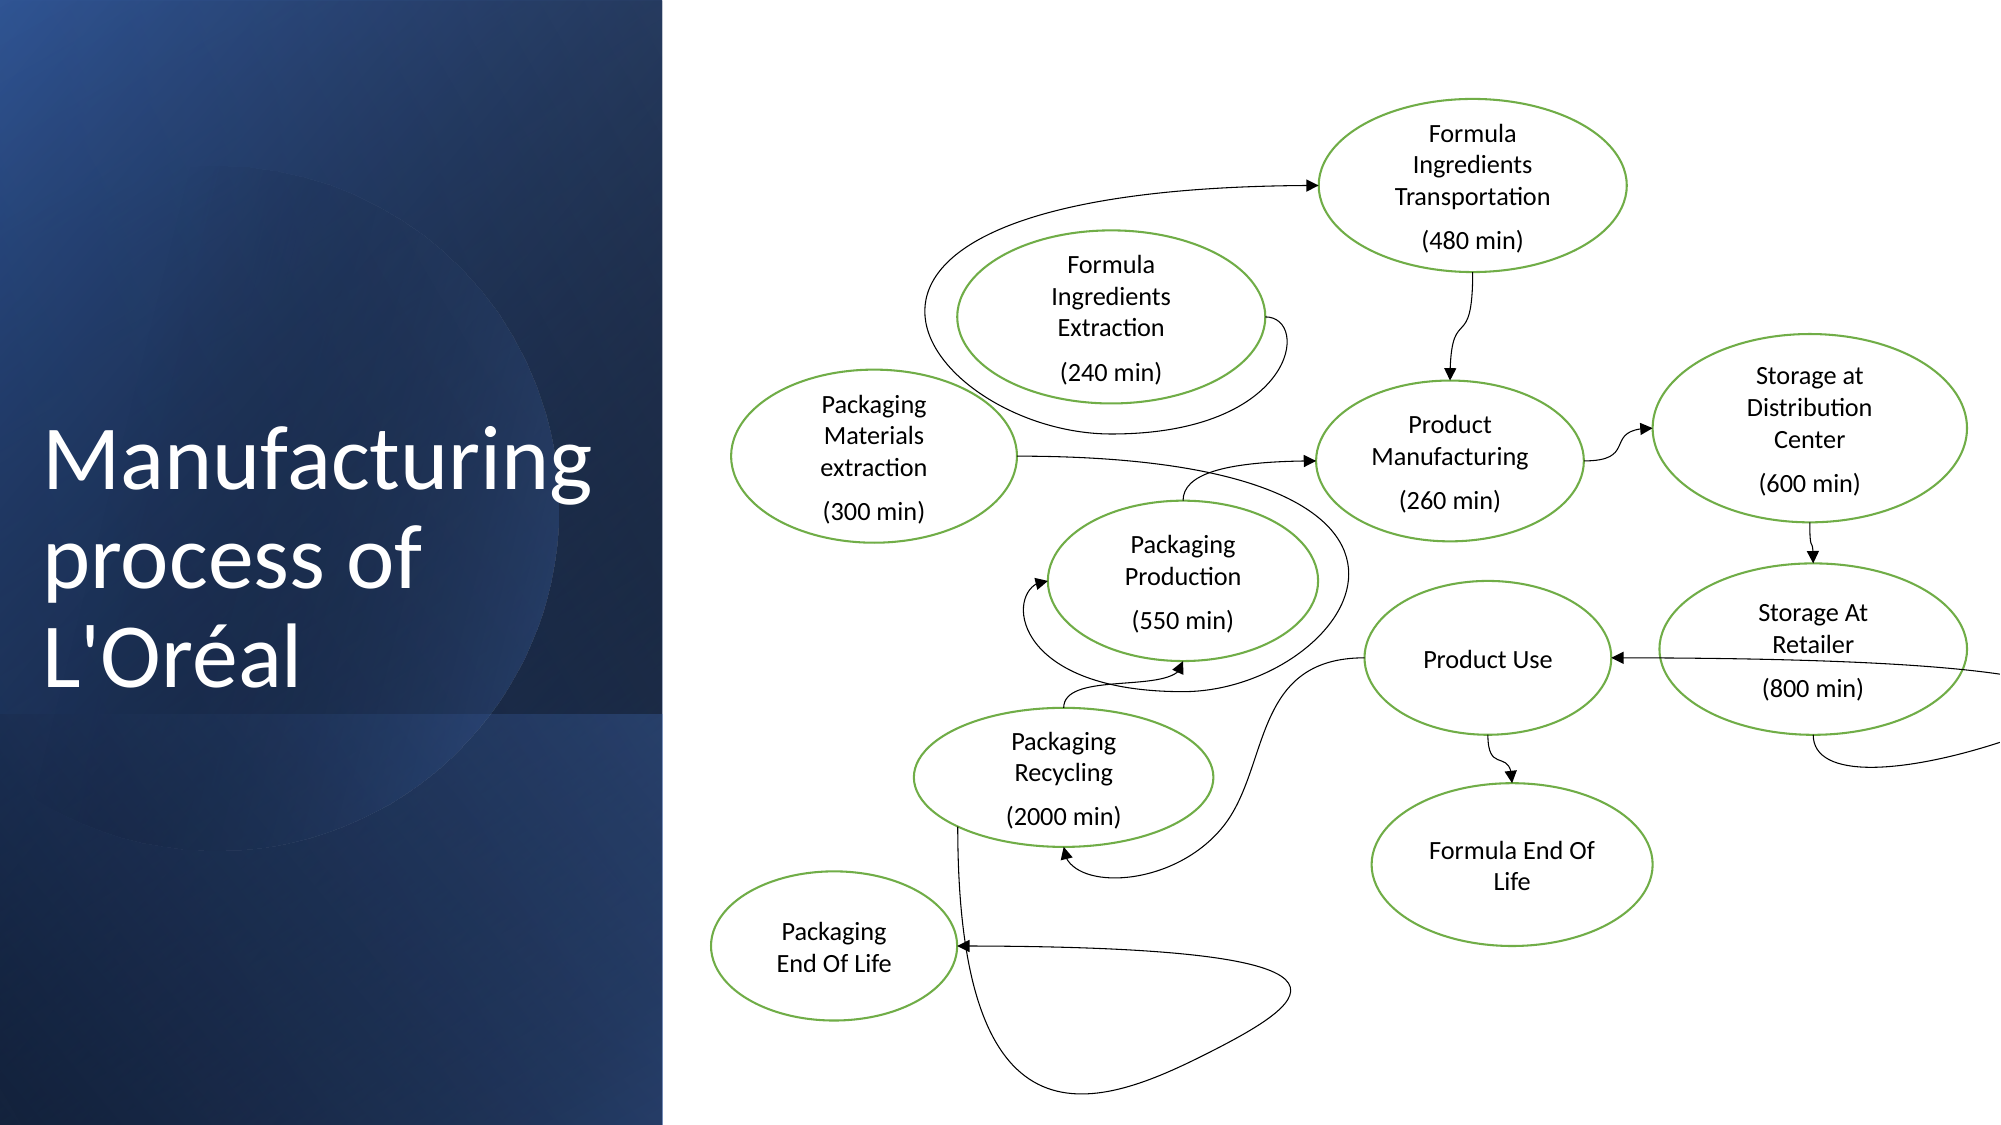

Formula Ingredients Transportation
(480 min)

Formula Ingredients Extraction
(240 min)

# Manufacturing process of L'Oréal
Storage at Distribution Center
(600 min)
Packaging Materials extraction
(300 min)
Product Manufacturing
(260 min)

Packaging Production
(550 min)
Storage At Retailer
(800 min)
Product Use

Packaging Recycling
(2000 min)
Formula End Of Life
Packaging End Of Life